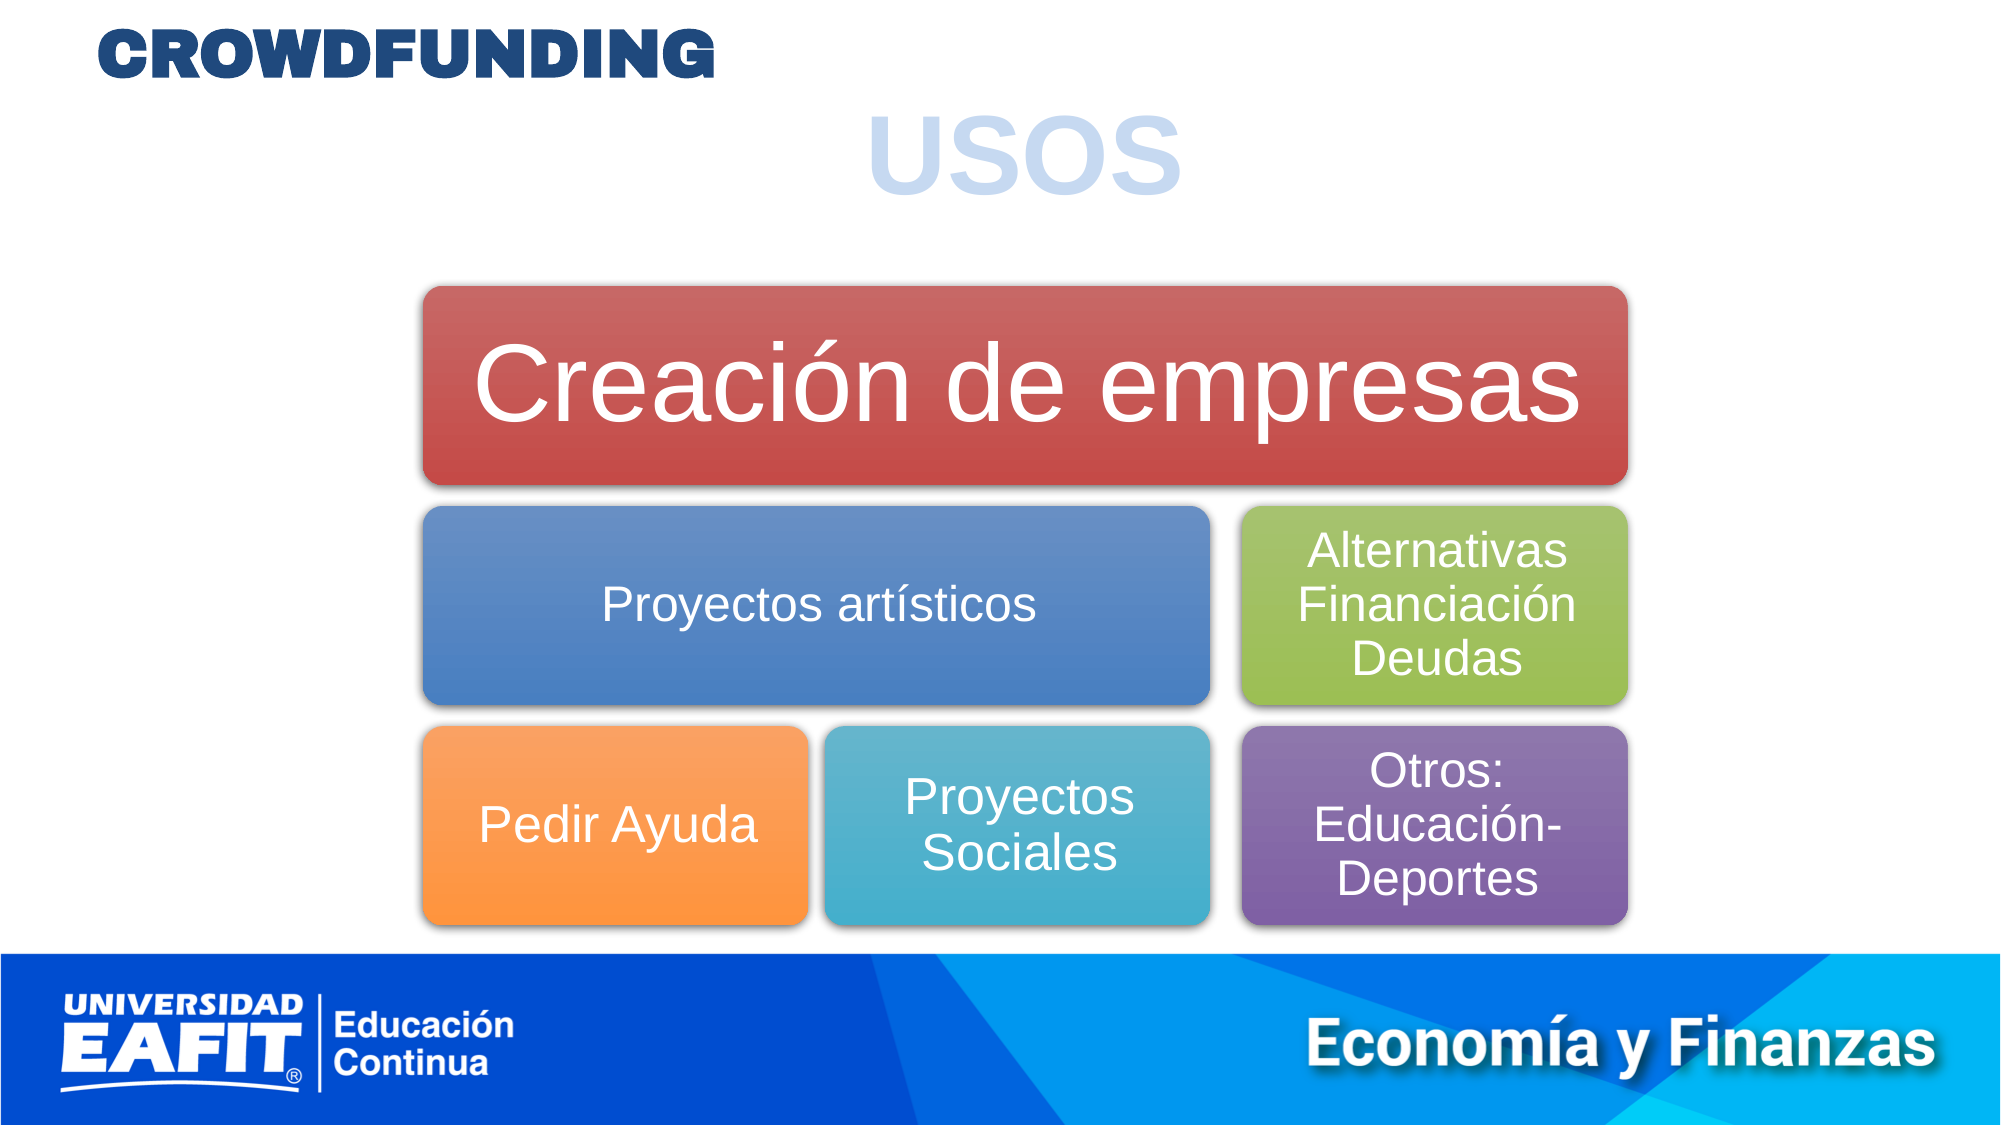

CROWDFUNDING
USOS
Creación de empresas
Proyectos artísticos
Pedir Ayuda
Proyectos Sociales
Alternativas Financiación Deudas
Otros: Educación-Deportes